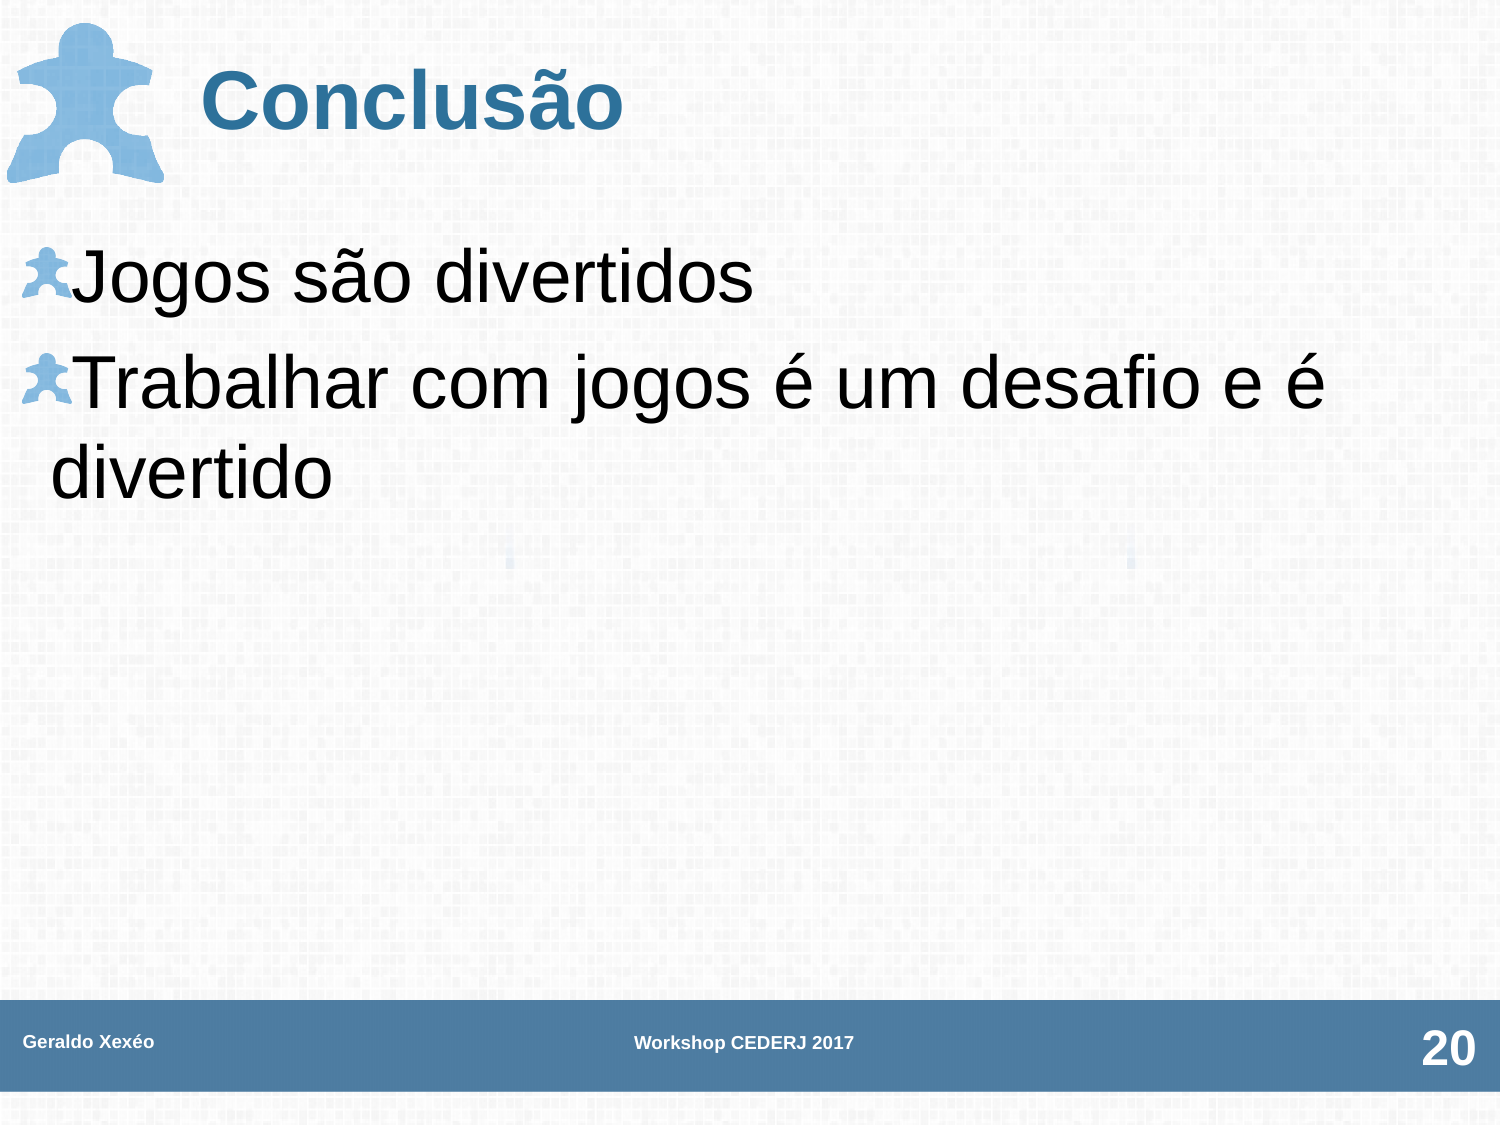

# Conclusão
Jogos são divertidos
Trabalhar com jogos é um desafio e é divertido
Geraldo Xexéo
Workshop CEDERJ 2017
20